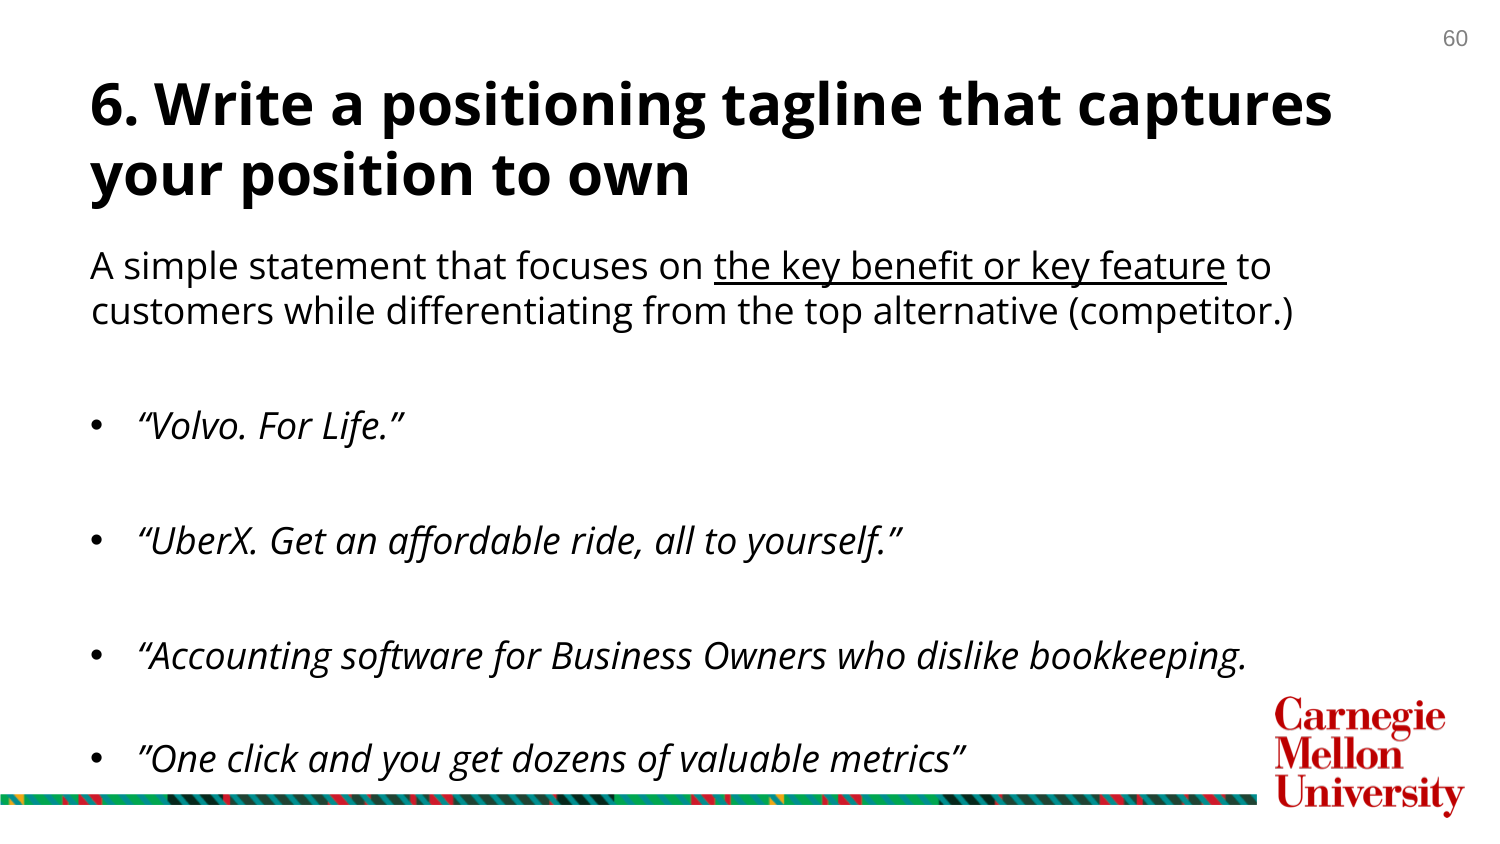

# 6. Write a positioning tagline that captures your position to own
A simple statement that focuses on the key benefit or key feature to customers while differentiating from the top alternative (competitor.)

“Volvo. For Life.”

“UberX. Get an affordable ride, all to yourself.”

“Accounting software for Business Owners who dislike bookkeeping.
”One click and you get dozens of valuable metrics”